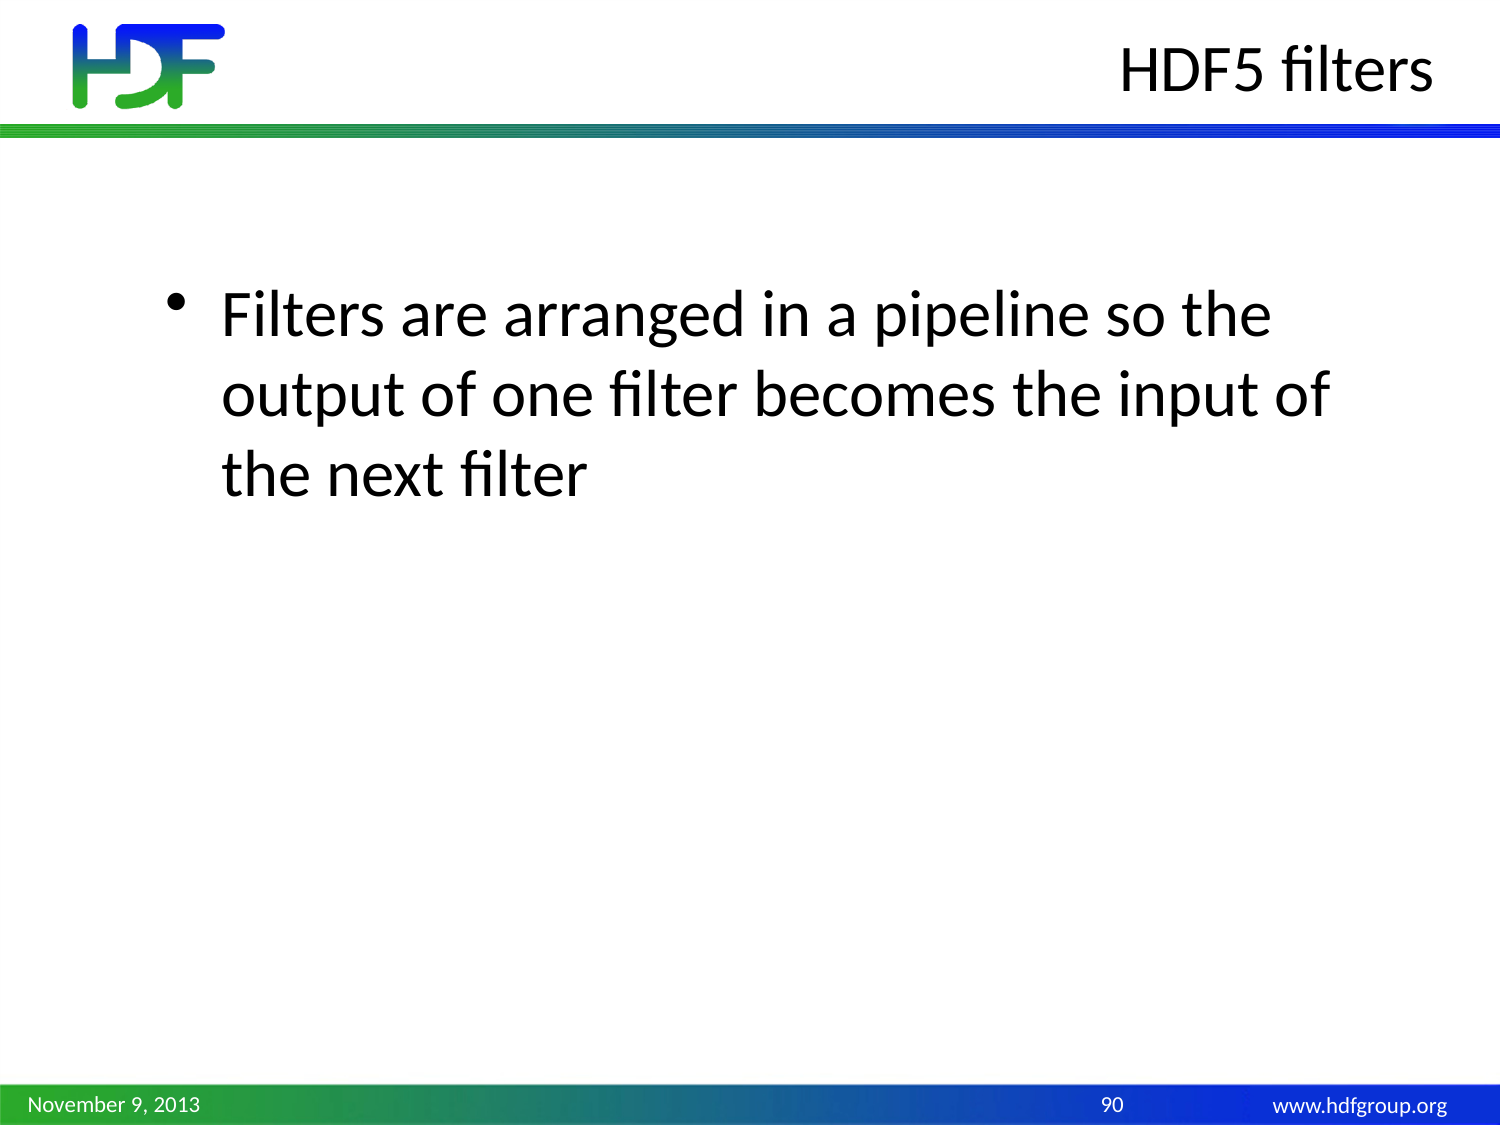

# HDF5 filters
Filters are arranged in a pipeline so the output of one filter becomes the input of the next filter

November 9, 2013
90